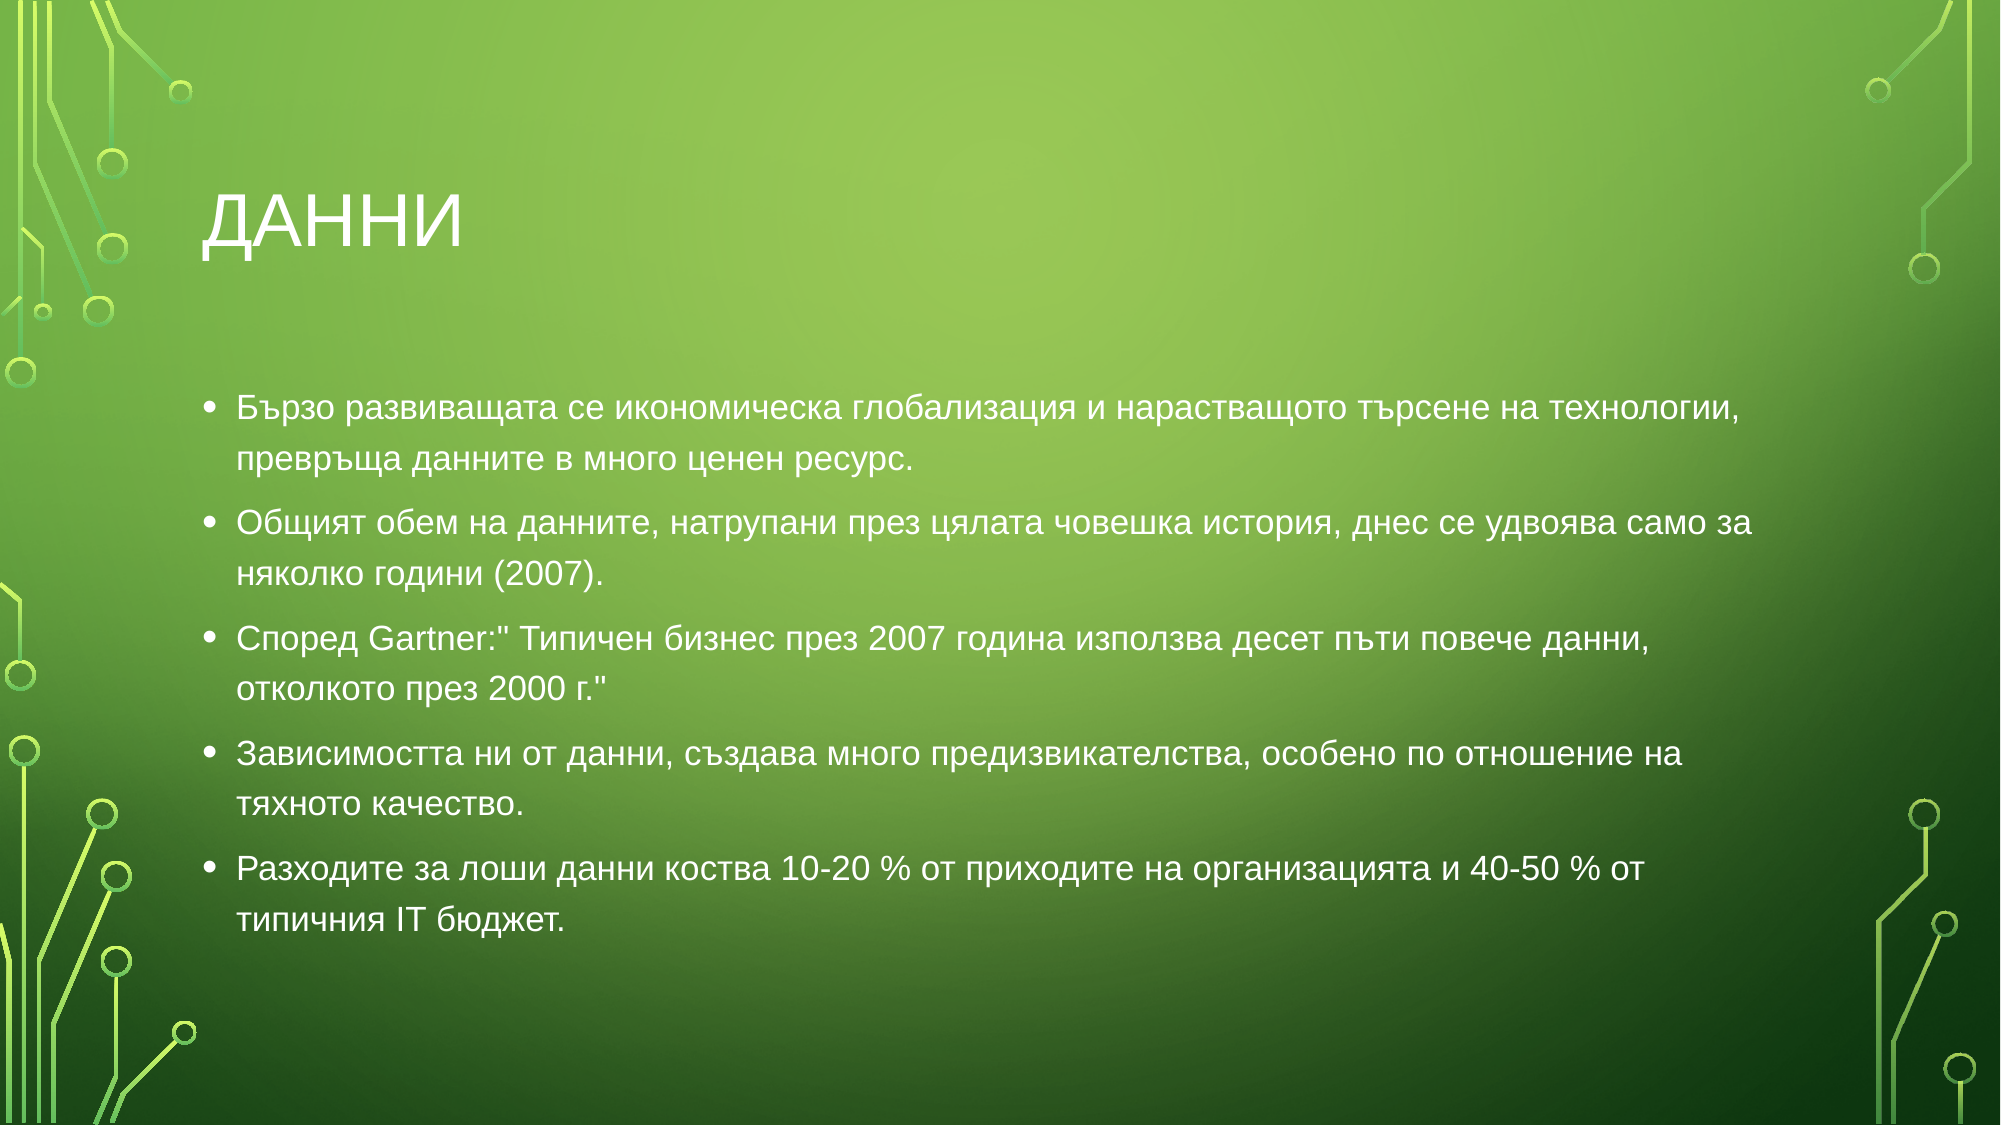

# ДАННИ
Бързо развиващата се икономическа глобализация и нарастващото търсене на технологии, превръща данните в много ценен ресурс.
Общият обем на данните, натрупани през цялата човешка история, днес се удвоява само за няколко години (2007).
Според Gartner:" Типичен бизнес през 2007 година използва десет пъти повече данни, отколкото през 2000 г."
Зависимостта ни от данни, създава много предизвикателства, особено по отношение на тяхното качество.
Разходите за лоши данни коства 10-20 % от приходите на организацията и 40-50 % от типичния IT бюджет.